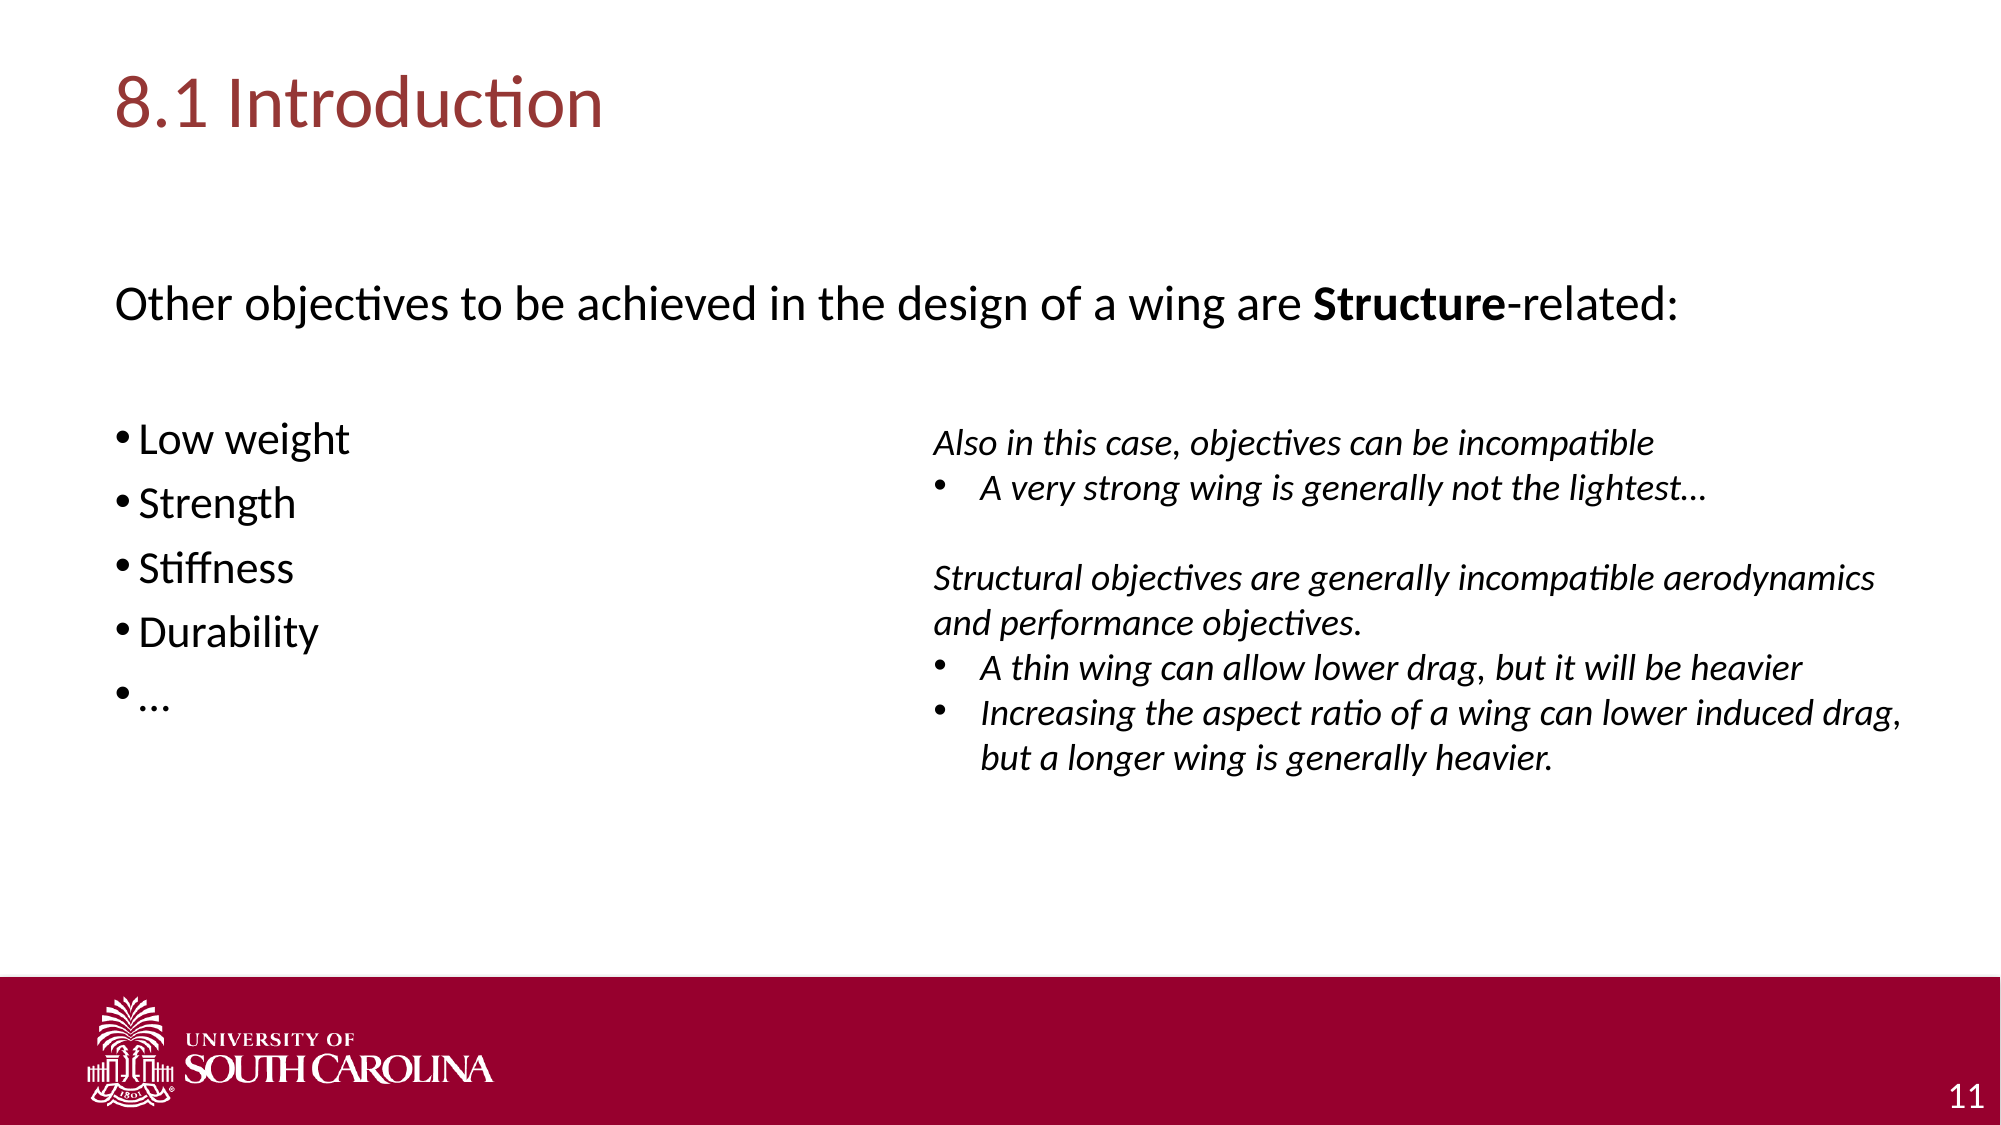

# 8.1 Introduction
Other objectives to be achieved in the design of a wing are Structure-related:

Low weight
Strength
Stiffness
Durability
…

Also in this case, objectives can be incompatible
A very strong wing is generally not the lightest…

Structural objectives are generally incompatible aerodynamics and performance objectives.
A thin wing can allow lower drag, but it will be heavier
Increasing the aspect ratio of a wing can lower induced drag, but a longer wing is generally heavier.